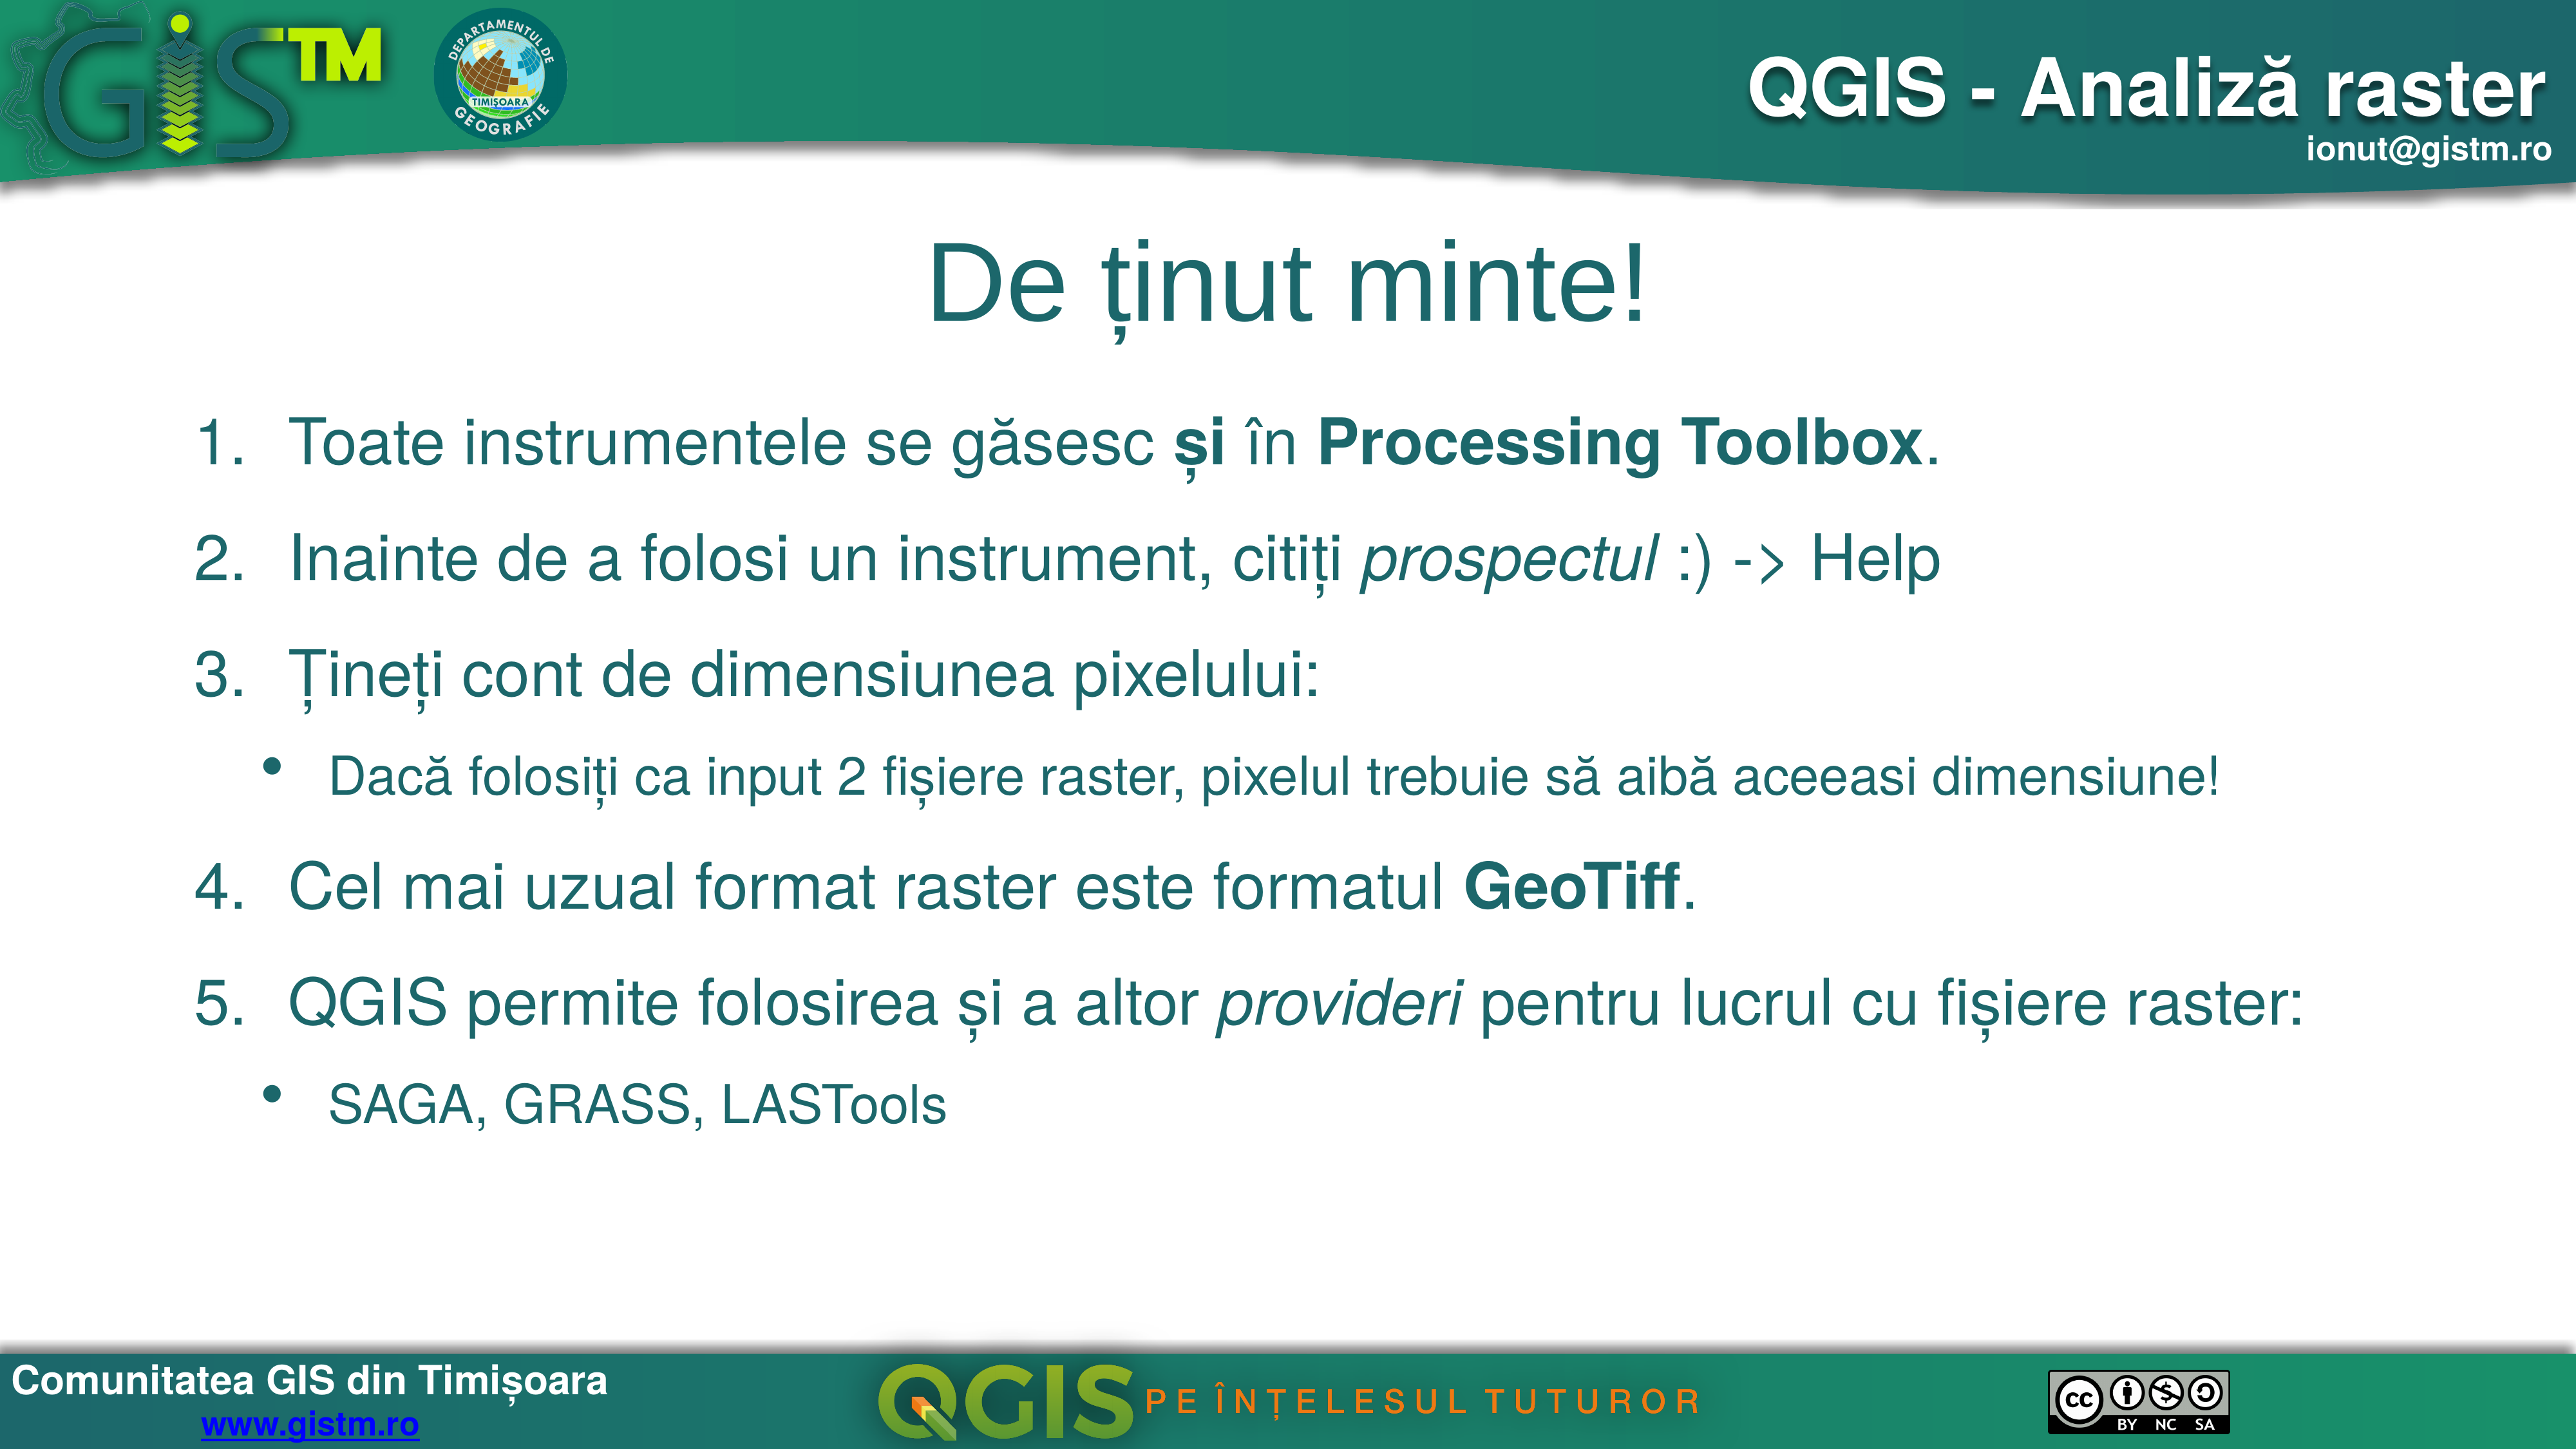

De ținut minte!
Toate instrumentele se găsesc și în Processing Toolbox.
Inainte de a folosi un instrument, citiți prospectul :) -> Help
Țineți cont de dimensiunea pixelului:
Dacă folosiți ca input 2 fișiere raster, pixelul trebuie să aibă aceeasi dimensiune!
Cel mai uzual format raster este formatul GeoTiff.
QGIS permite folosirea și a altor provideri pentru lucrul cu fișiere raster:
SAGA, GRASS, LASTools
19